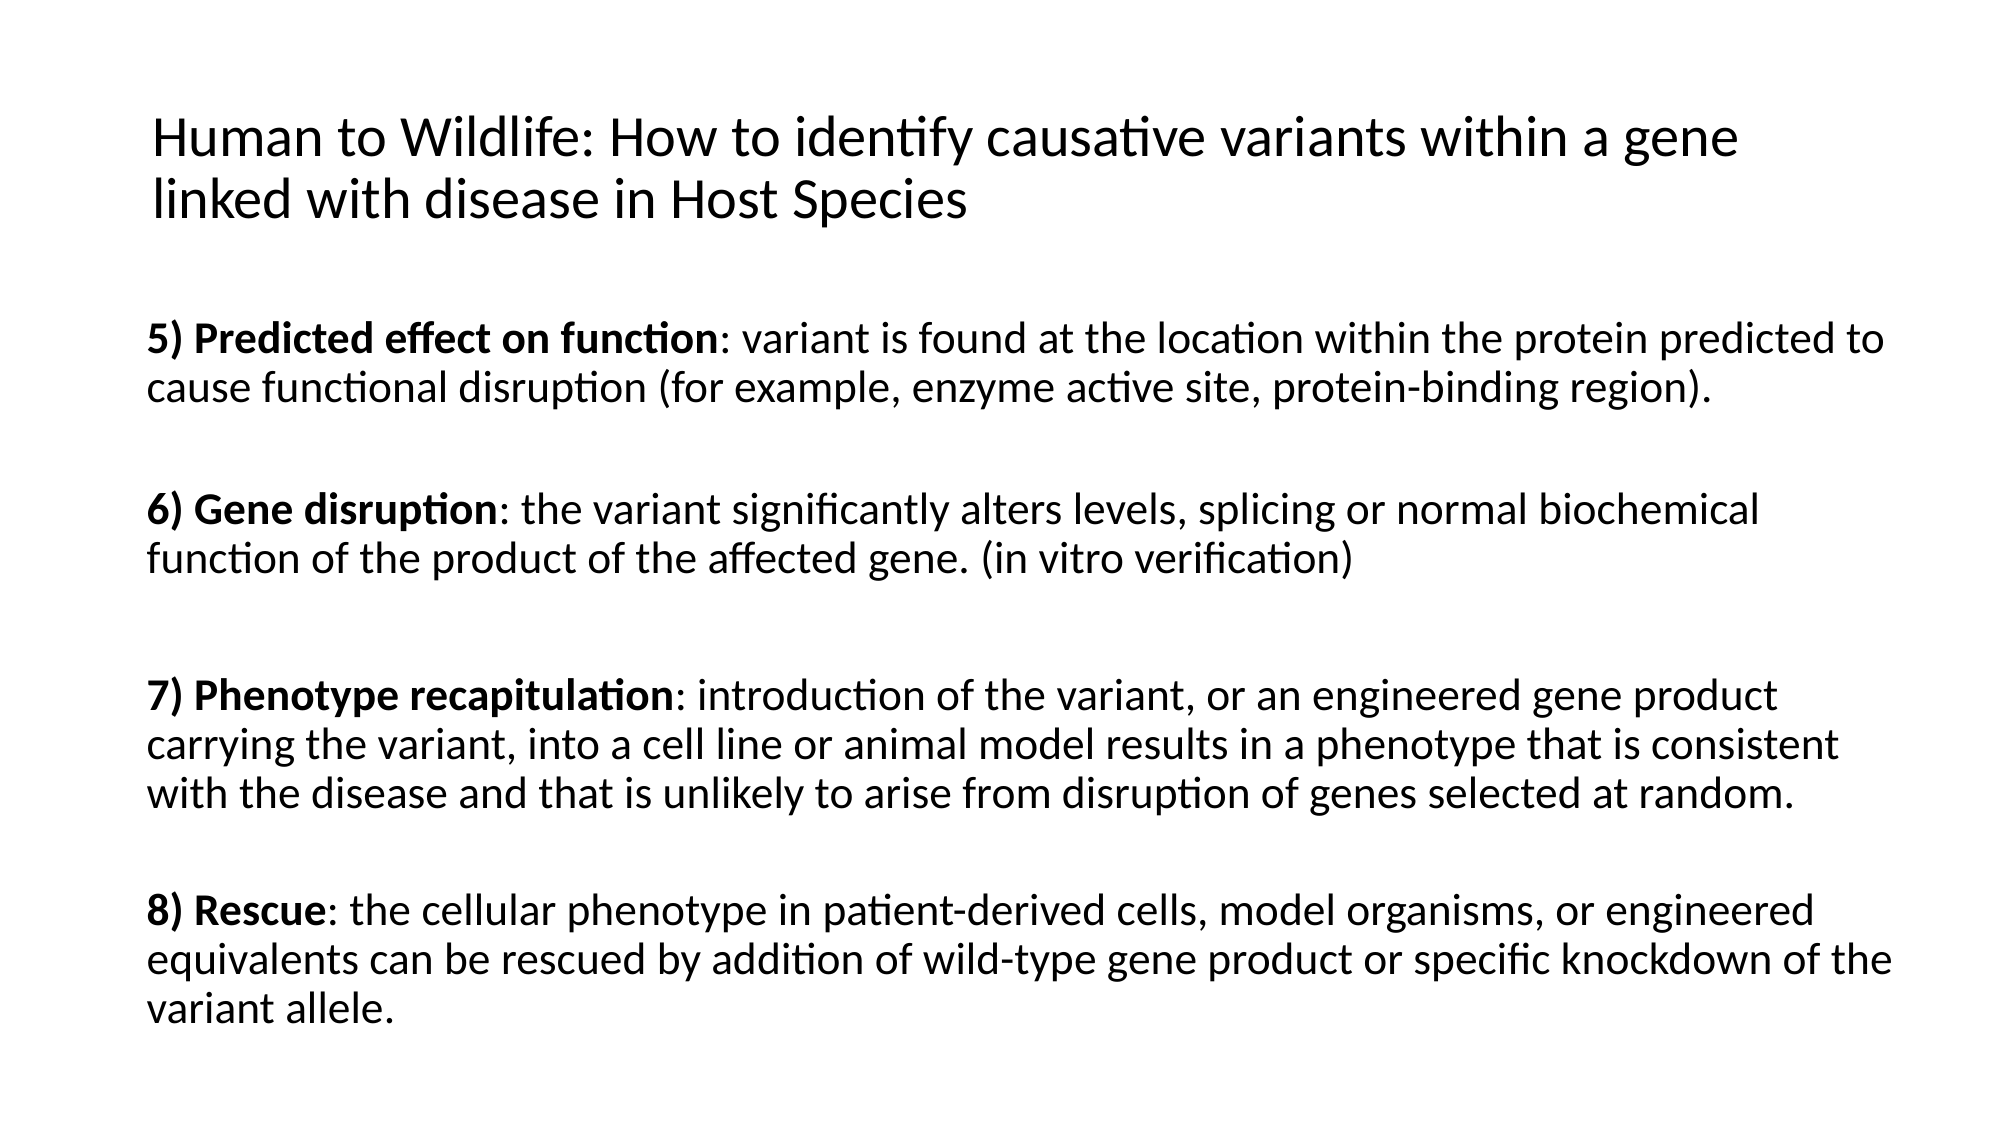

# Human to Wildlife: How to identify causative variants within a gene linked with disease in Host Species

5) Predicted effect on function: variant is found at the location within the protein predicted to cause functional disruption (for example, enzyme active site, protein-binding region).
6) Gene disruption: the variant significantly alters levels, splicing or normal biochemical function of the product of the affected gene. (in vitro verification)

7) Phenotype recapitulation: introduction of the variant, or an engineered gene product carrying the variant, into a cell line or animal model results in a phenotype that is consistent with the disease and that is unlikely to arise from disruption of genes selected at random.
8) Rescue: the cellular phenotype in patient-derived cells, model organisms, or engineered equivalents can be rescued by addition of wild-type gene product or specific knockdown of the variant allele.